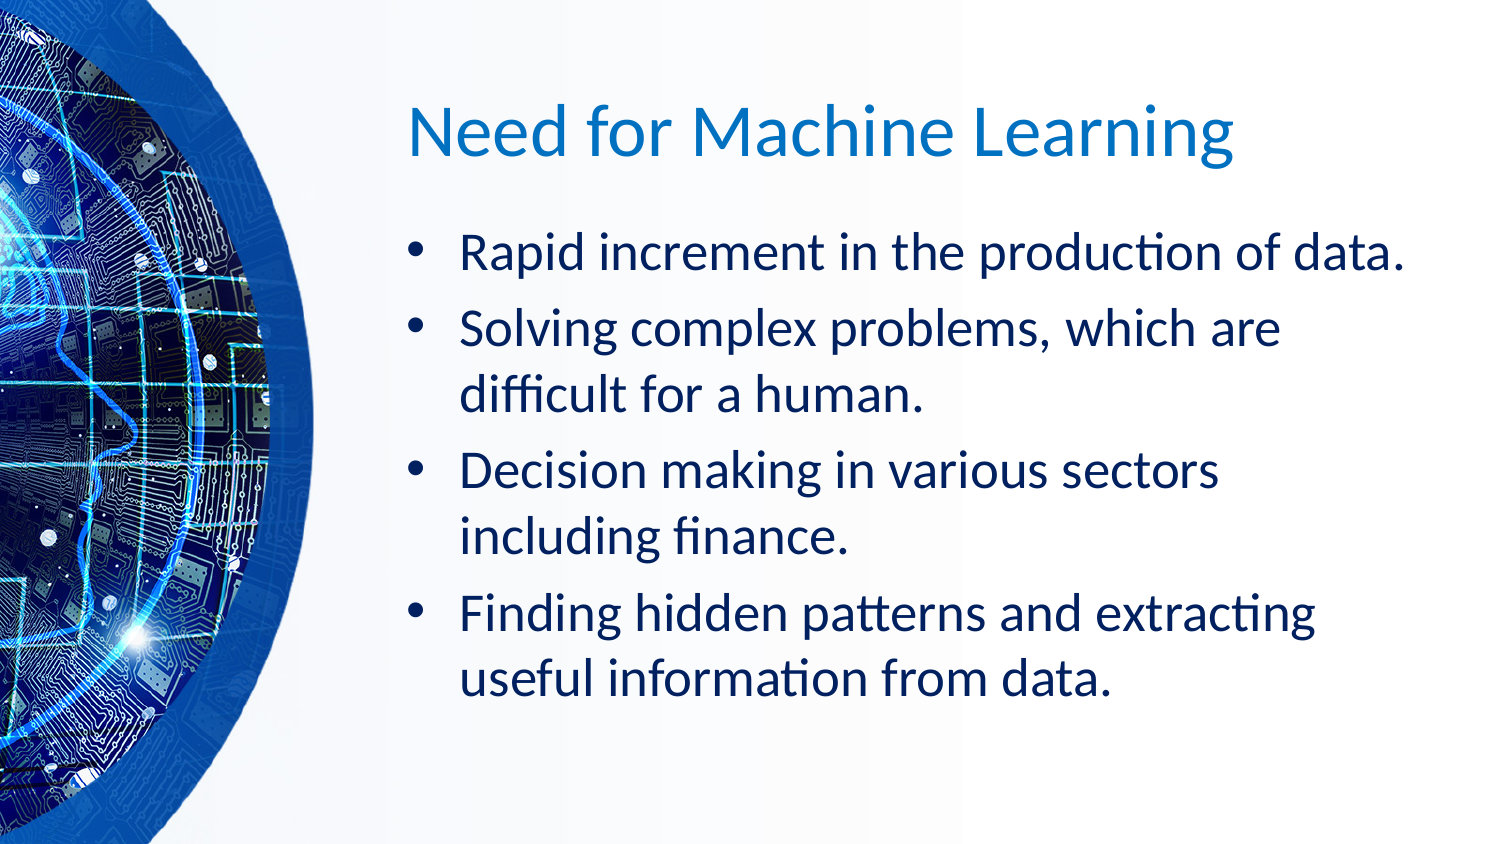

# Need for Machine Learning
Rapid increment in the production of data.
Solving complex problems, which are difficult for a human.
Decision making in various sectors including finance.
Finding hidden patterns and extracting useful information from data.